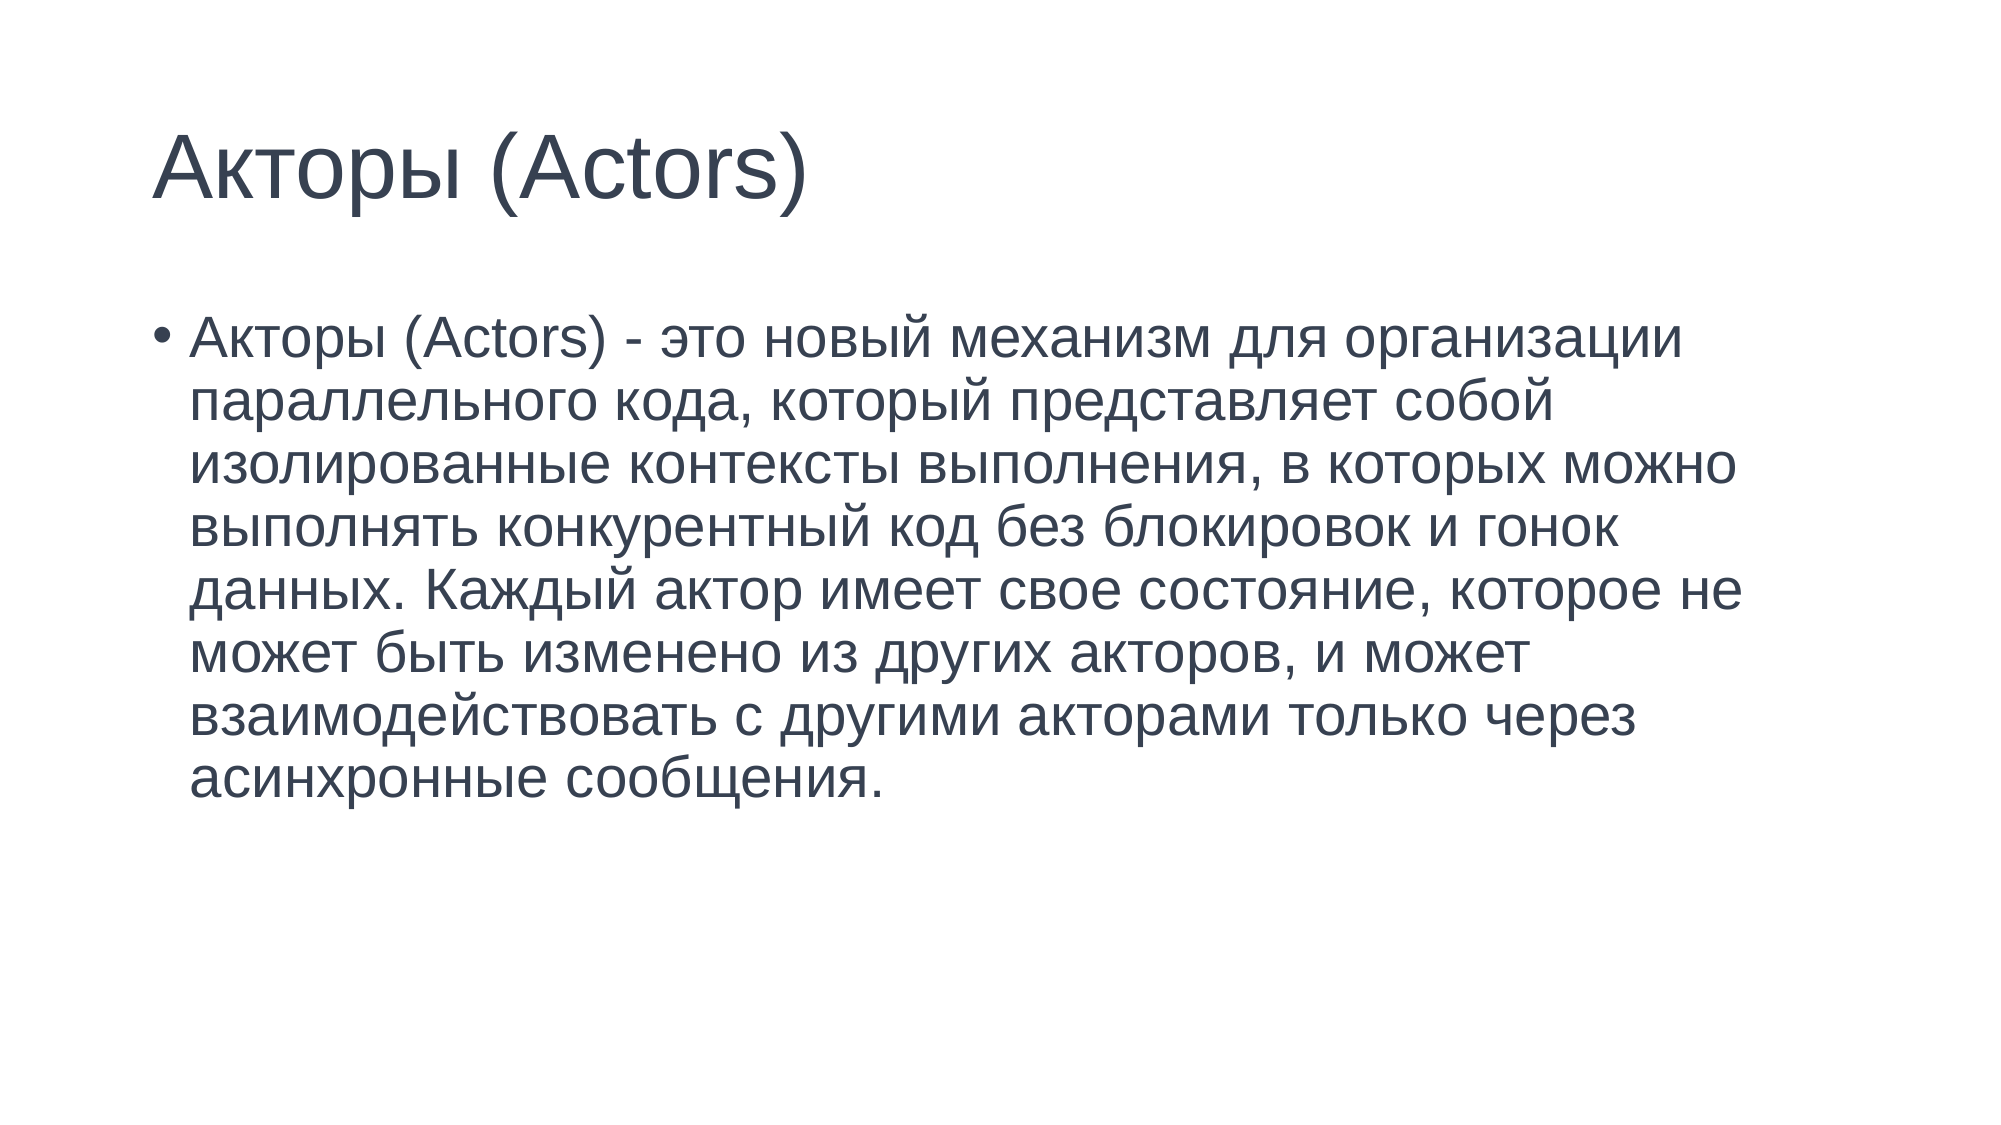

# Акторы (Actors)
Акторы (Actors) - это новый механизм для организации параллельного кода, который представляет собой изолированные контексты выполнения, в которых можно выполнять конкурентный код без блокировок и гонок данных. Каждый актор имеет свое состояние, которое не может быть изменено из других акторов, и может взаимодействовать с другими акторами только через асинхронные сообщения.